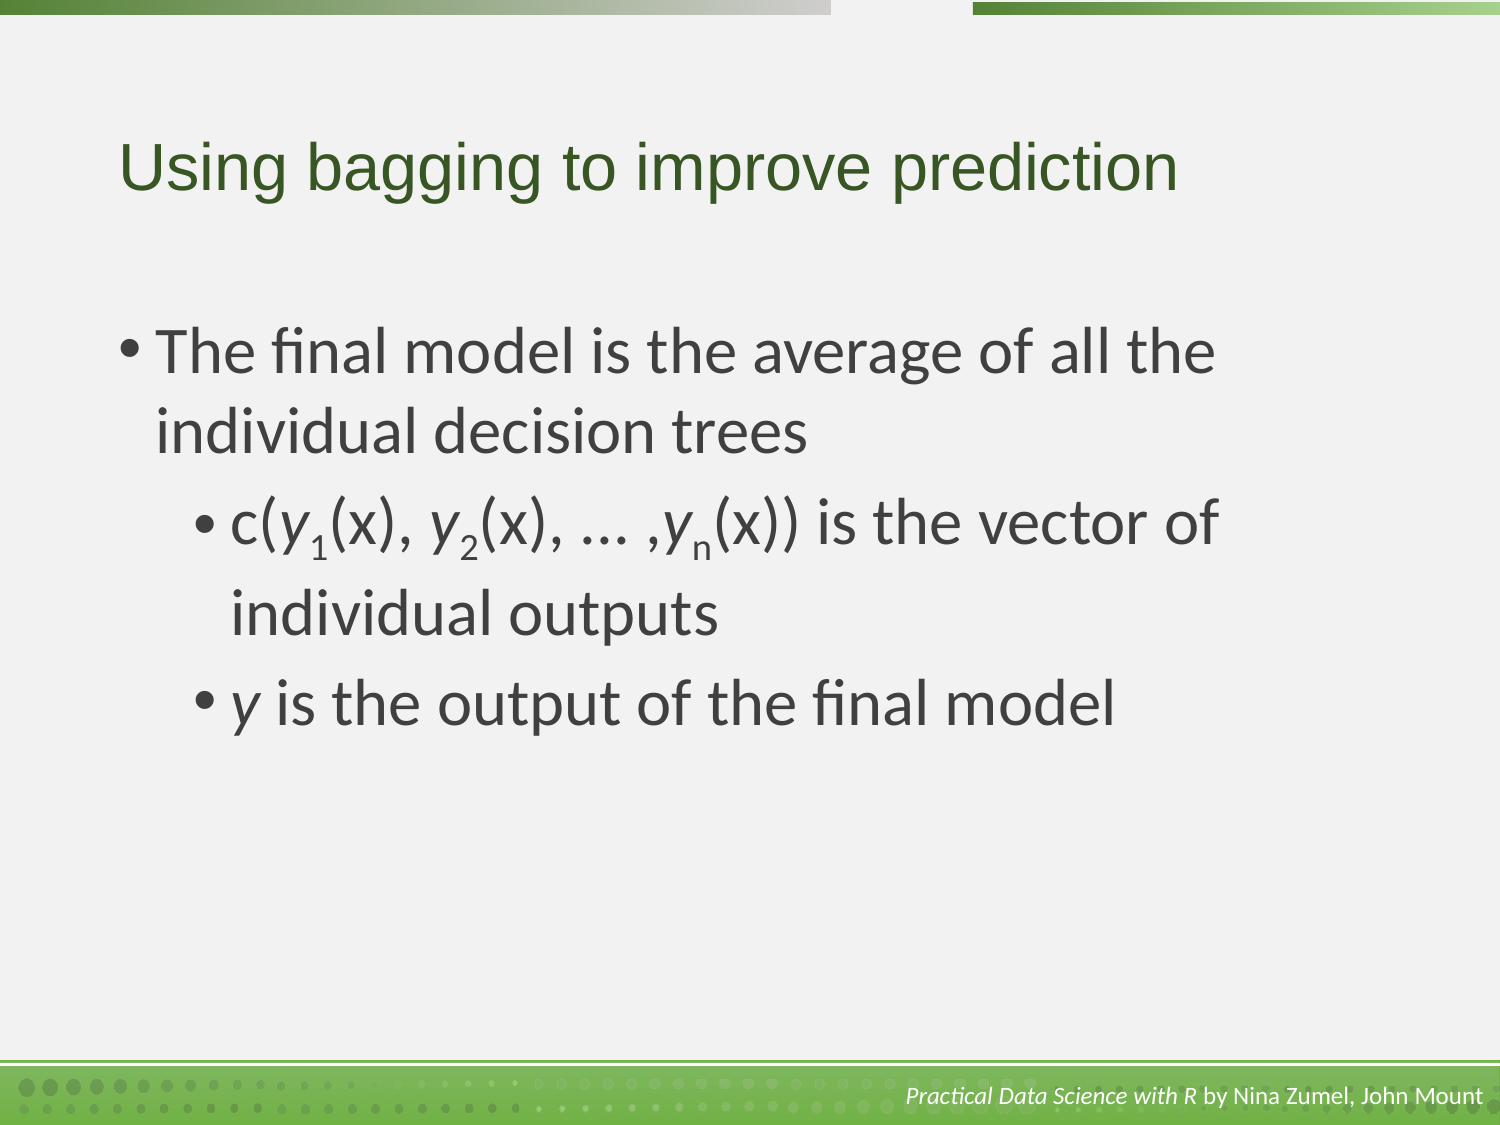

# Using bagging to improve prediction
The final model is the average of all the individual decision trees
c(y1(x), y2(x), ... ,yn(x)) is the vector of individual outputs
y is the output of the final model
Practical Data Science with R by Nina Zumel, John Mount